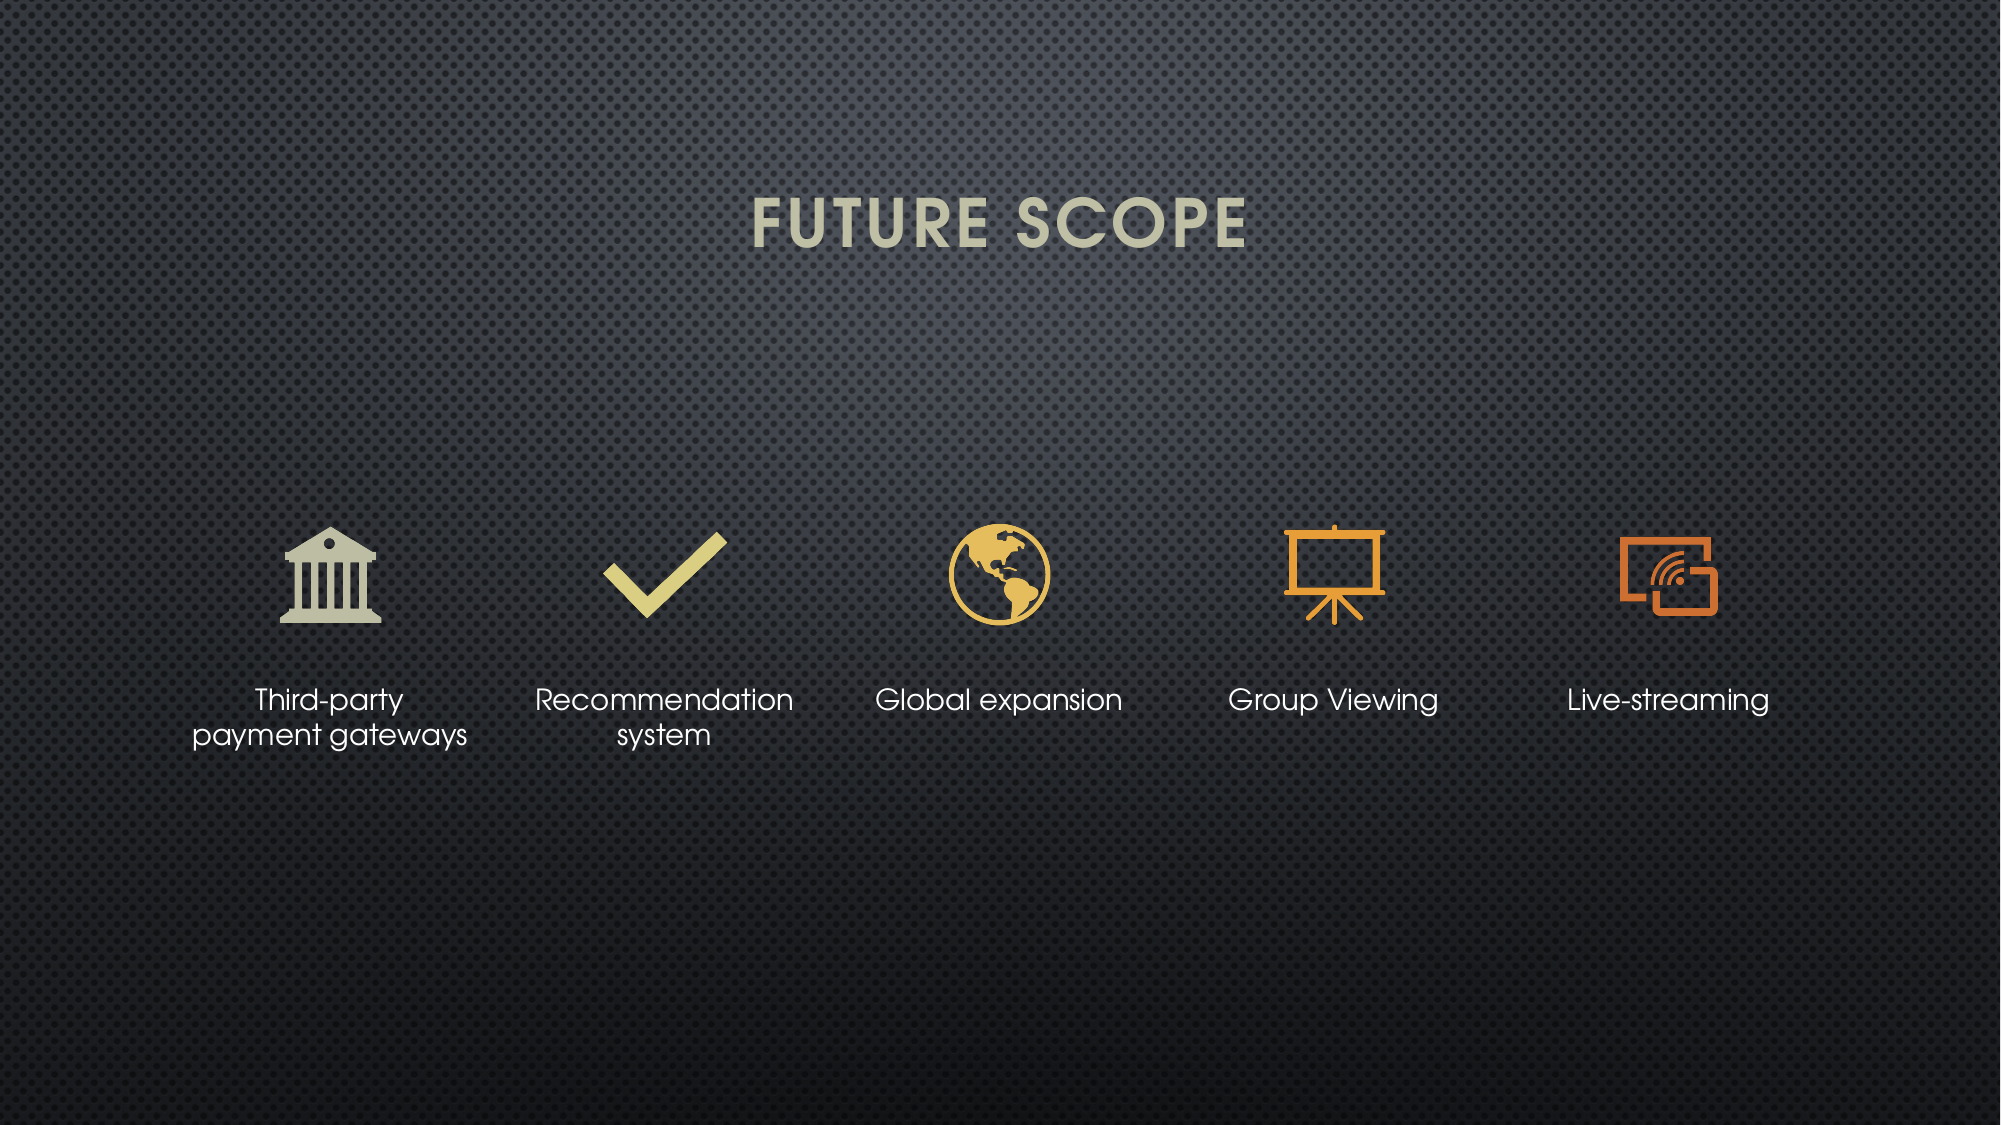

# Future scope
Third-party payment gateways
Recommendation system
Global expansion
Group Viewing
Live-streaming